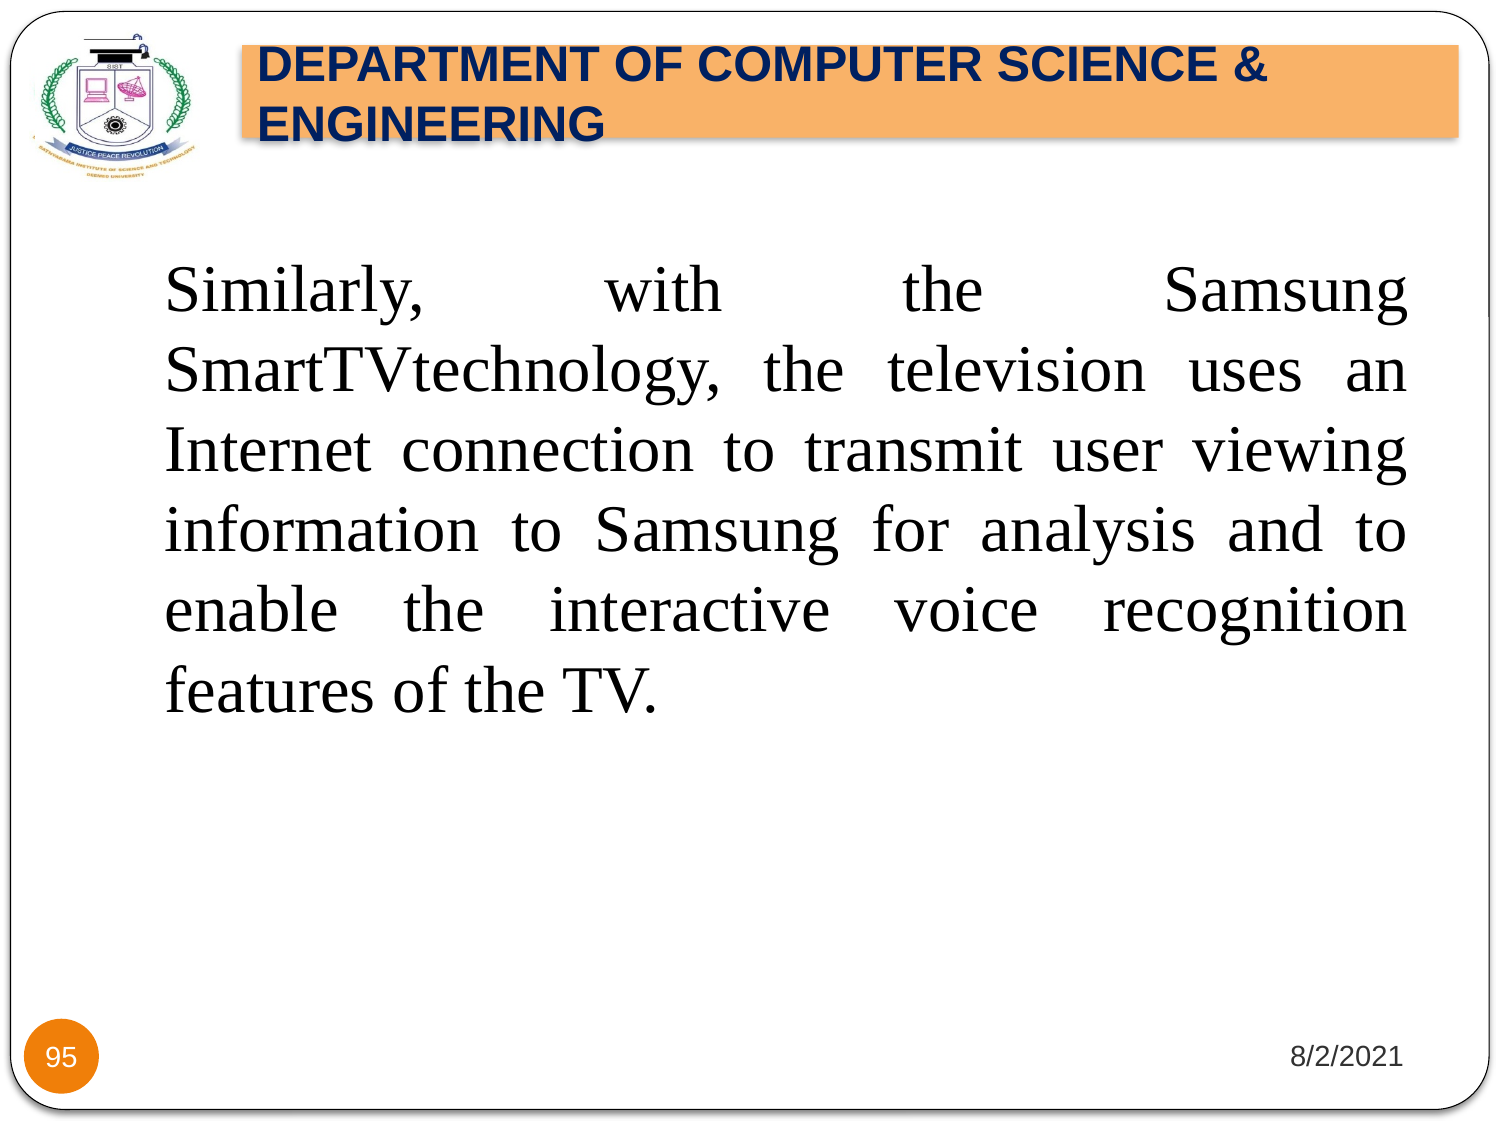

Similarly, with the Samsung SmartTVtechnology, the television uses an Internet connection to transmit user viewing information to Samsung for analysis and to enable the interactive voice recognition features of the TV.
8/2/2021
95